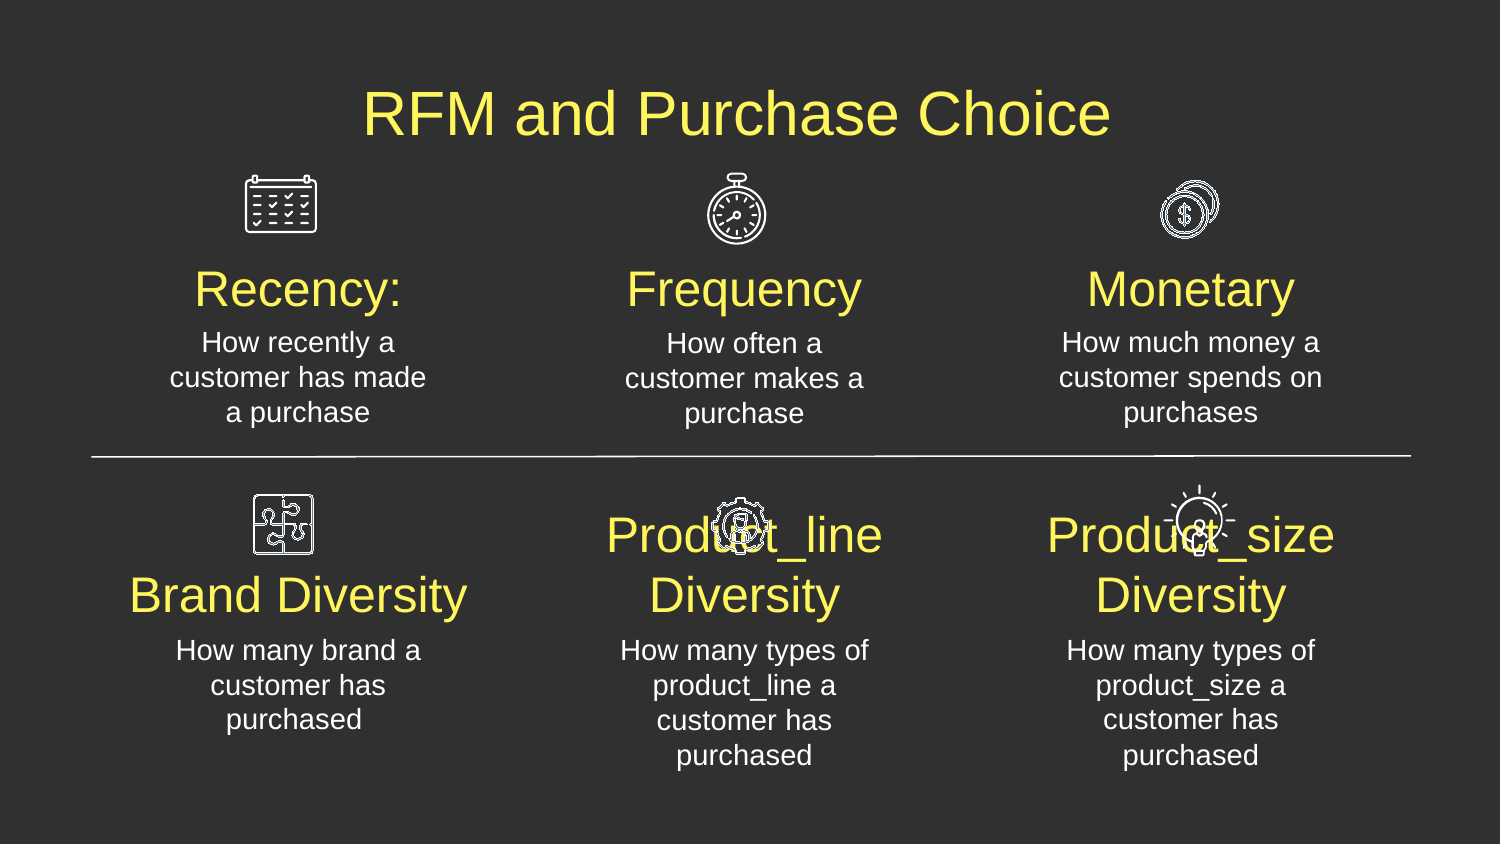

RFM and Purchase Choice

# Recency:
Frequency
Monetary
How recently a customer has made a purchase
How much money a customer spends on purchases
How often a customer makes a purchase

Brand Diversity
Product_size Diversity
Product_line Diversity
How many brand a customer has purchased
How many types of product_size a customer has purchased
How many types of product_line a customer has purchased